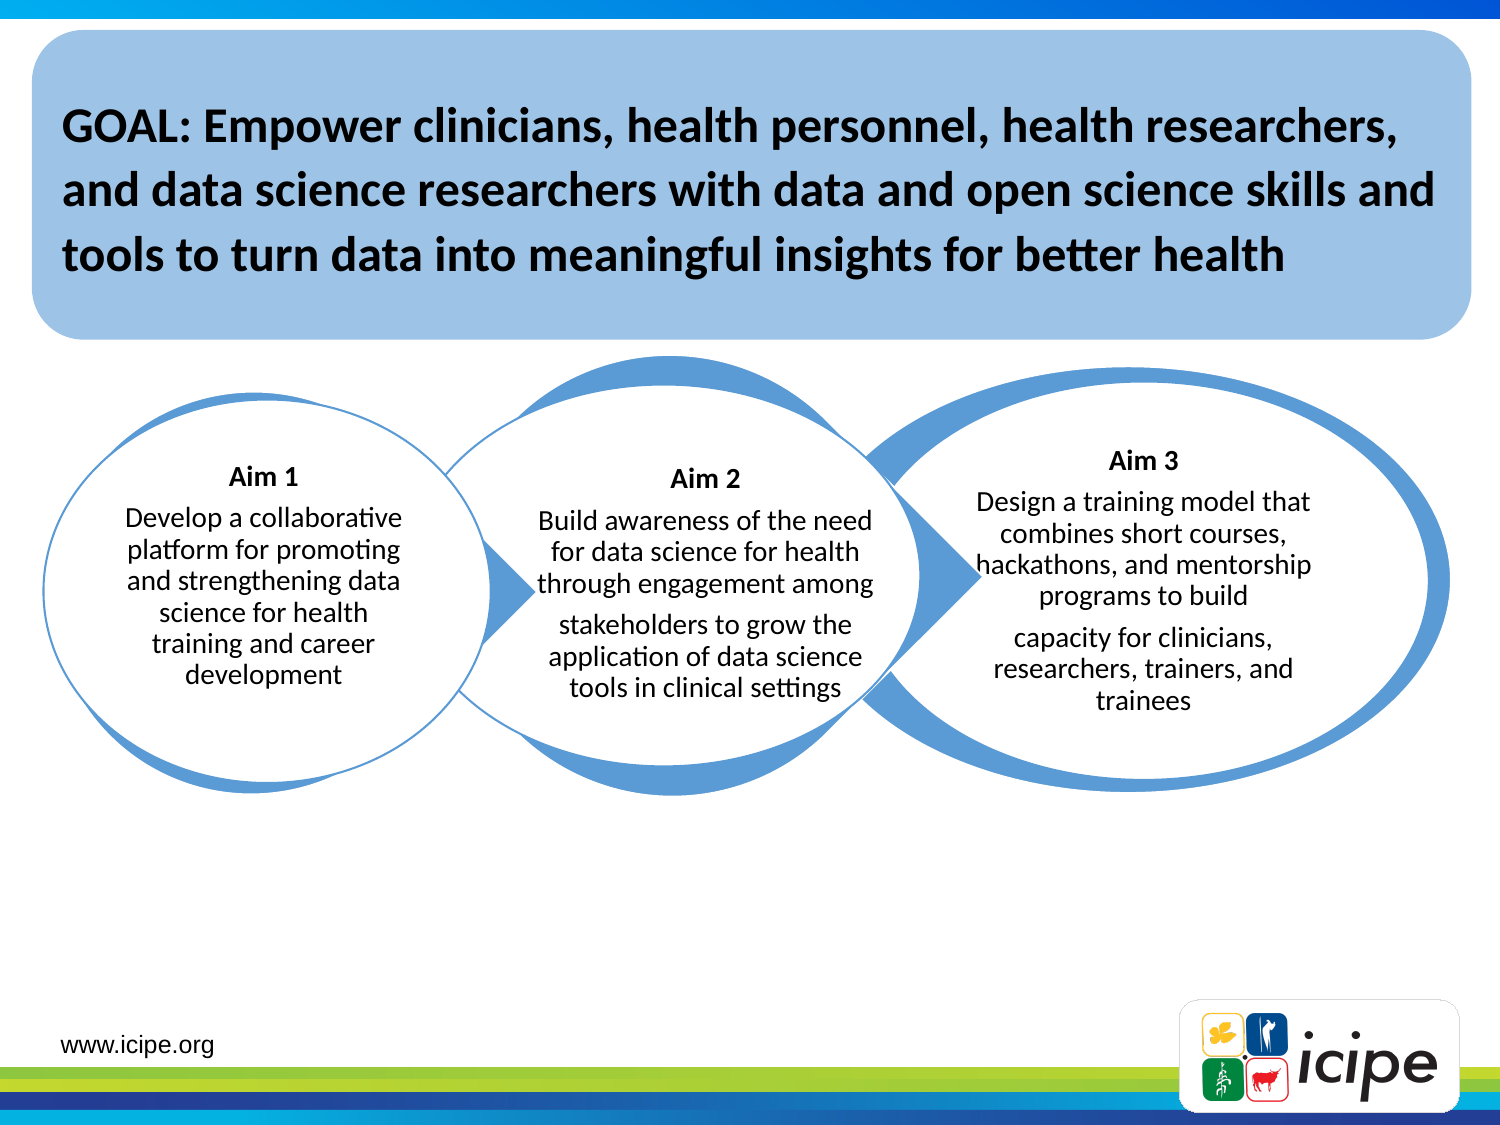

GOAL: Empower clinicians, health personnel, health researchers, and data science researchers with data and open science skills and tools to turn data into meaningful insights for better health

Aim 3
Design a training model that combines short courses, hackathons, and mentorship programs to build
capacity for clinicians, researchers, trainers, and trainees

Aim 2
Build awareness of the need for data science for health through engagement among
stakeholders to grow the application of data science tools in clinical settings

Aim 1
Develop a collaborative platform for promoting and strengthening data science for health training and career development